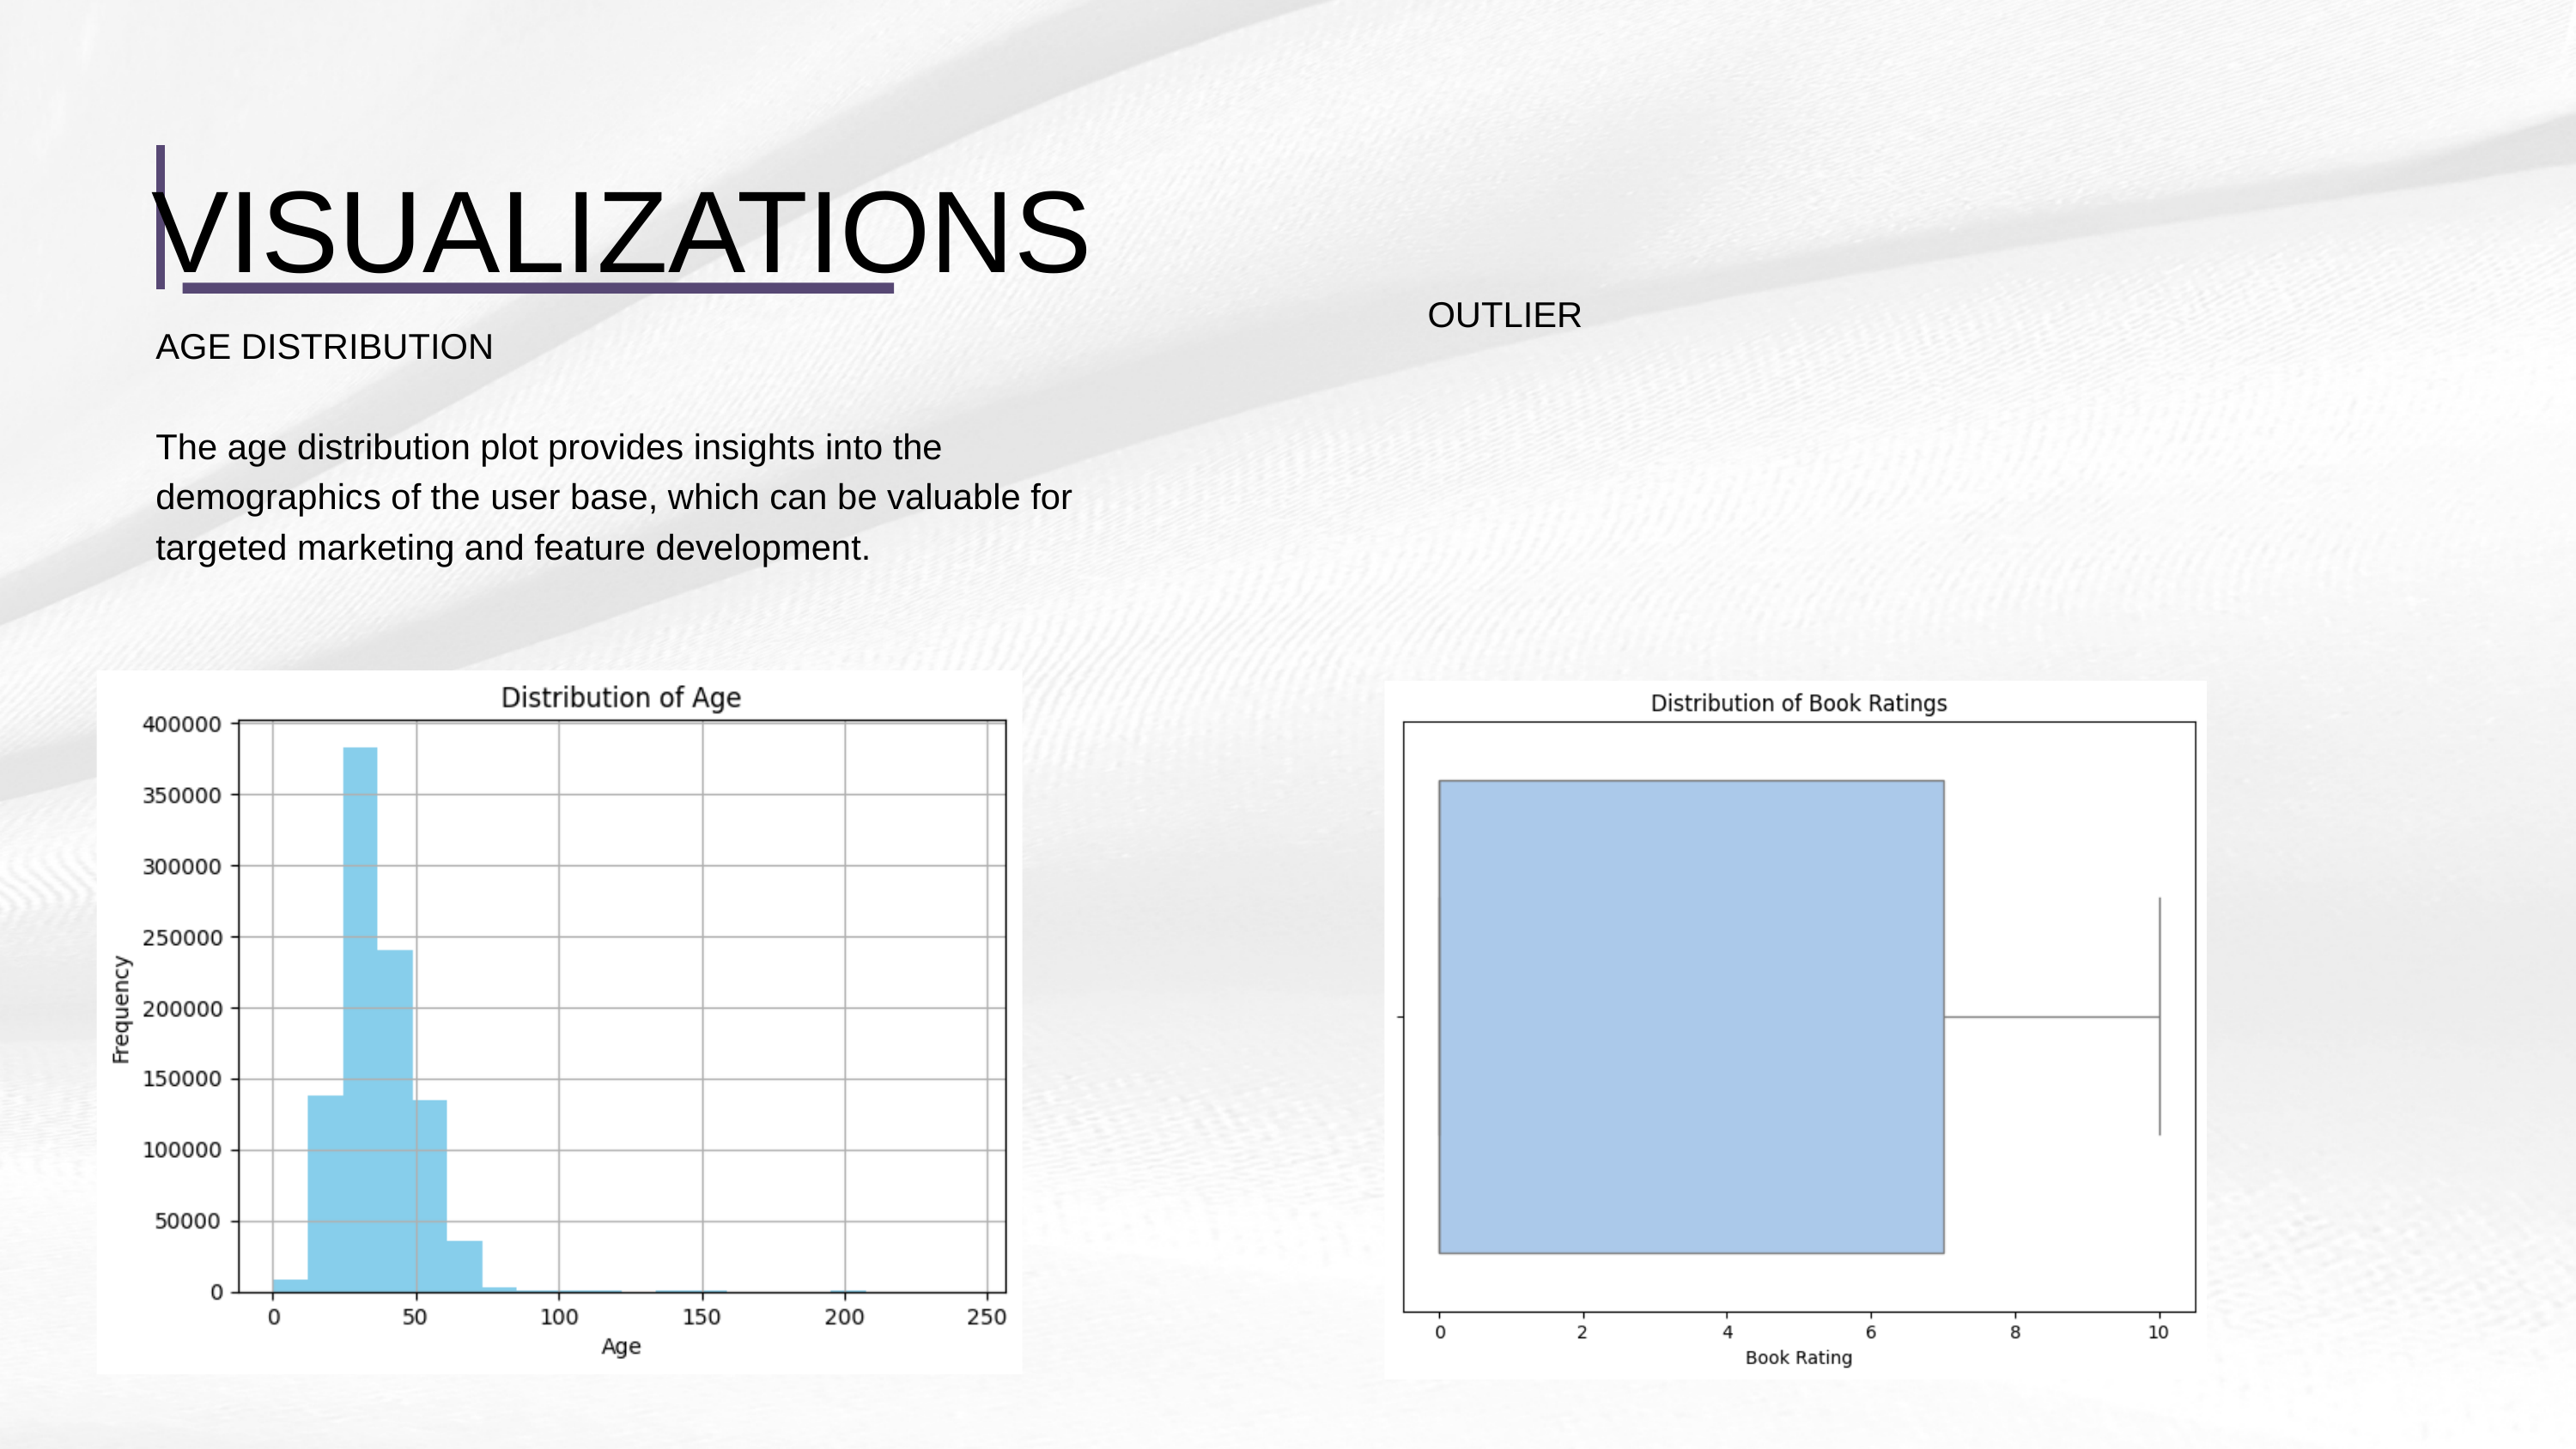

VISUALIZATIONS

OUTLIER

AGE DISTRIBUTION

The age distribution plot provides insights into the demographics of the user base, which can be valuable for targeted marketing and feature development.